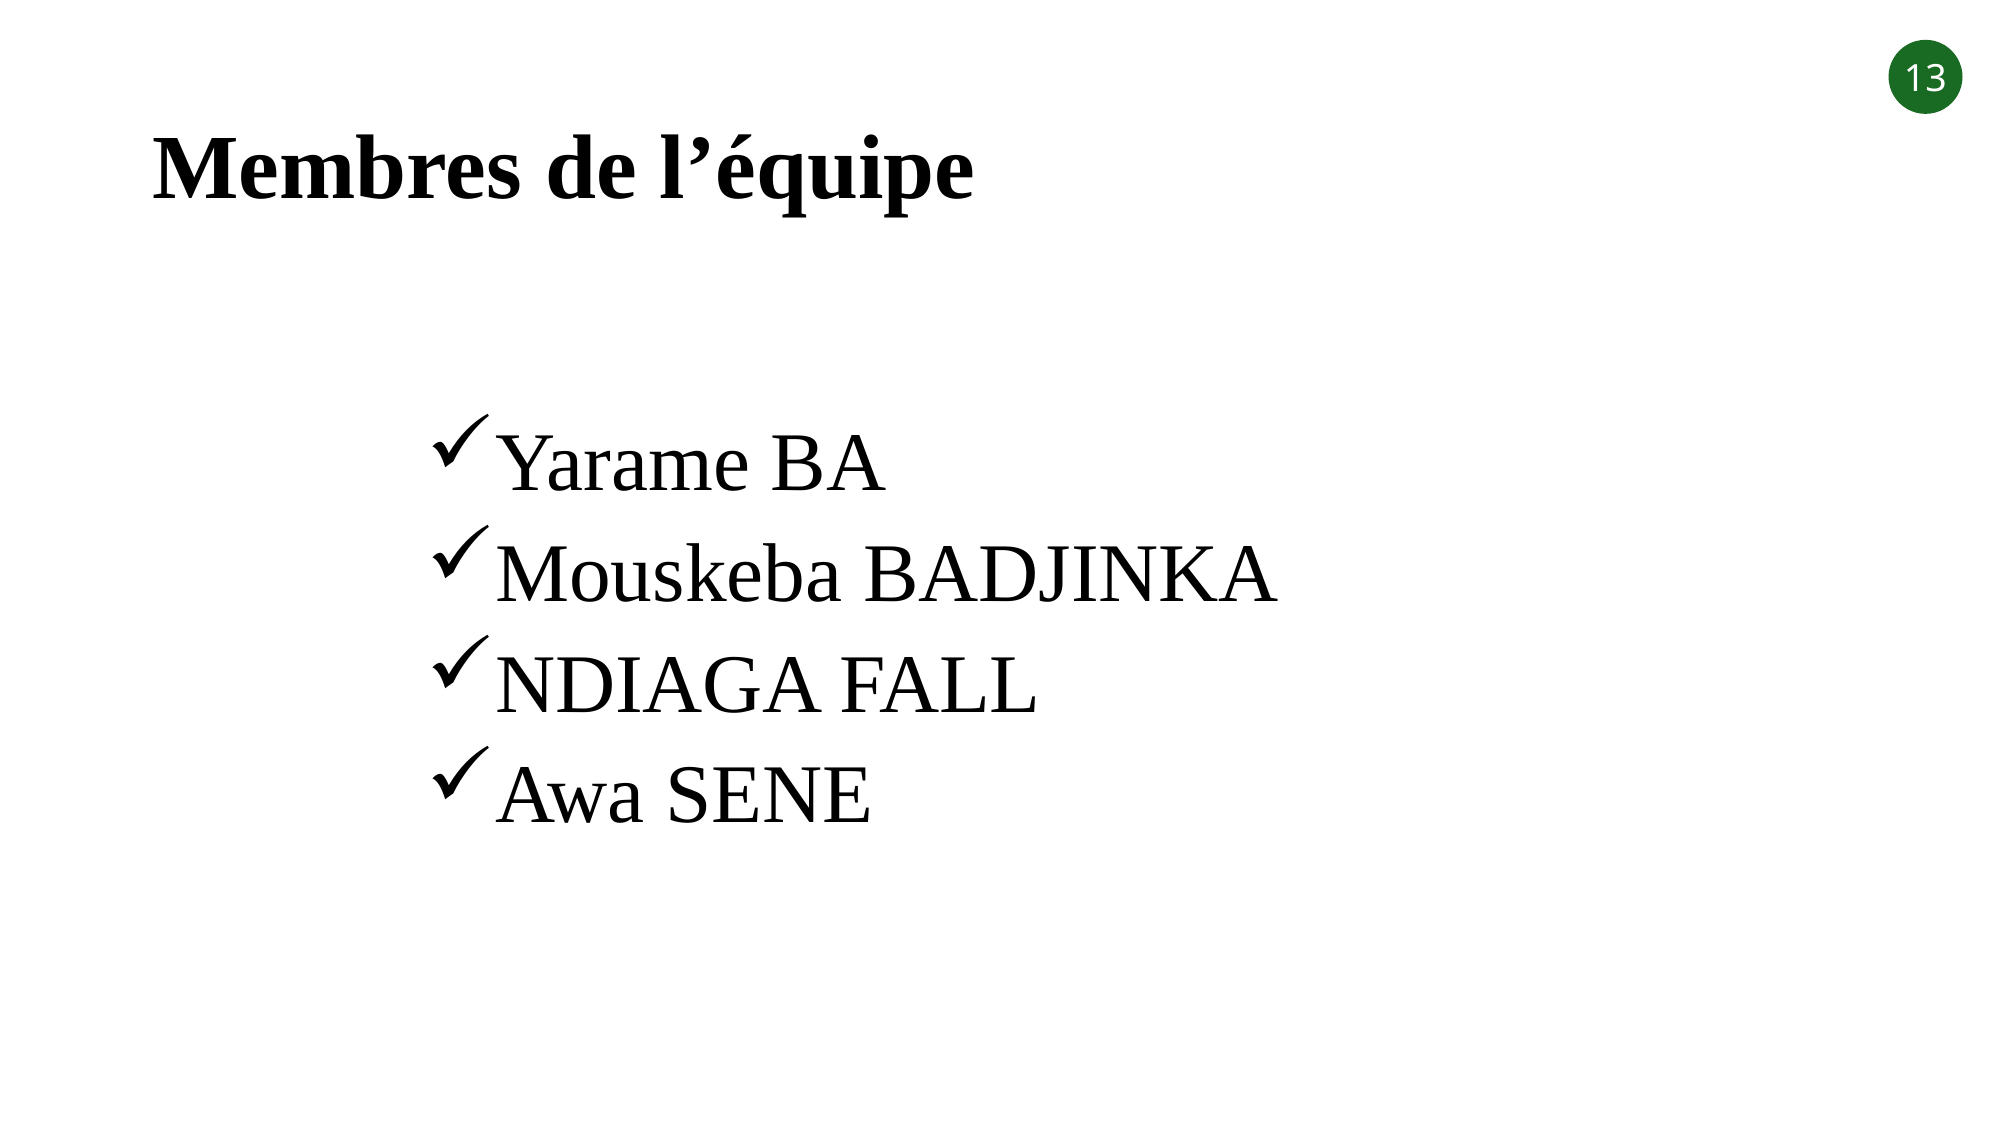

13
# Membres de l’équipe
Yarame BA
Mouskeba BADJINKA
NDIAGA FALL
Awa SENE